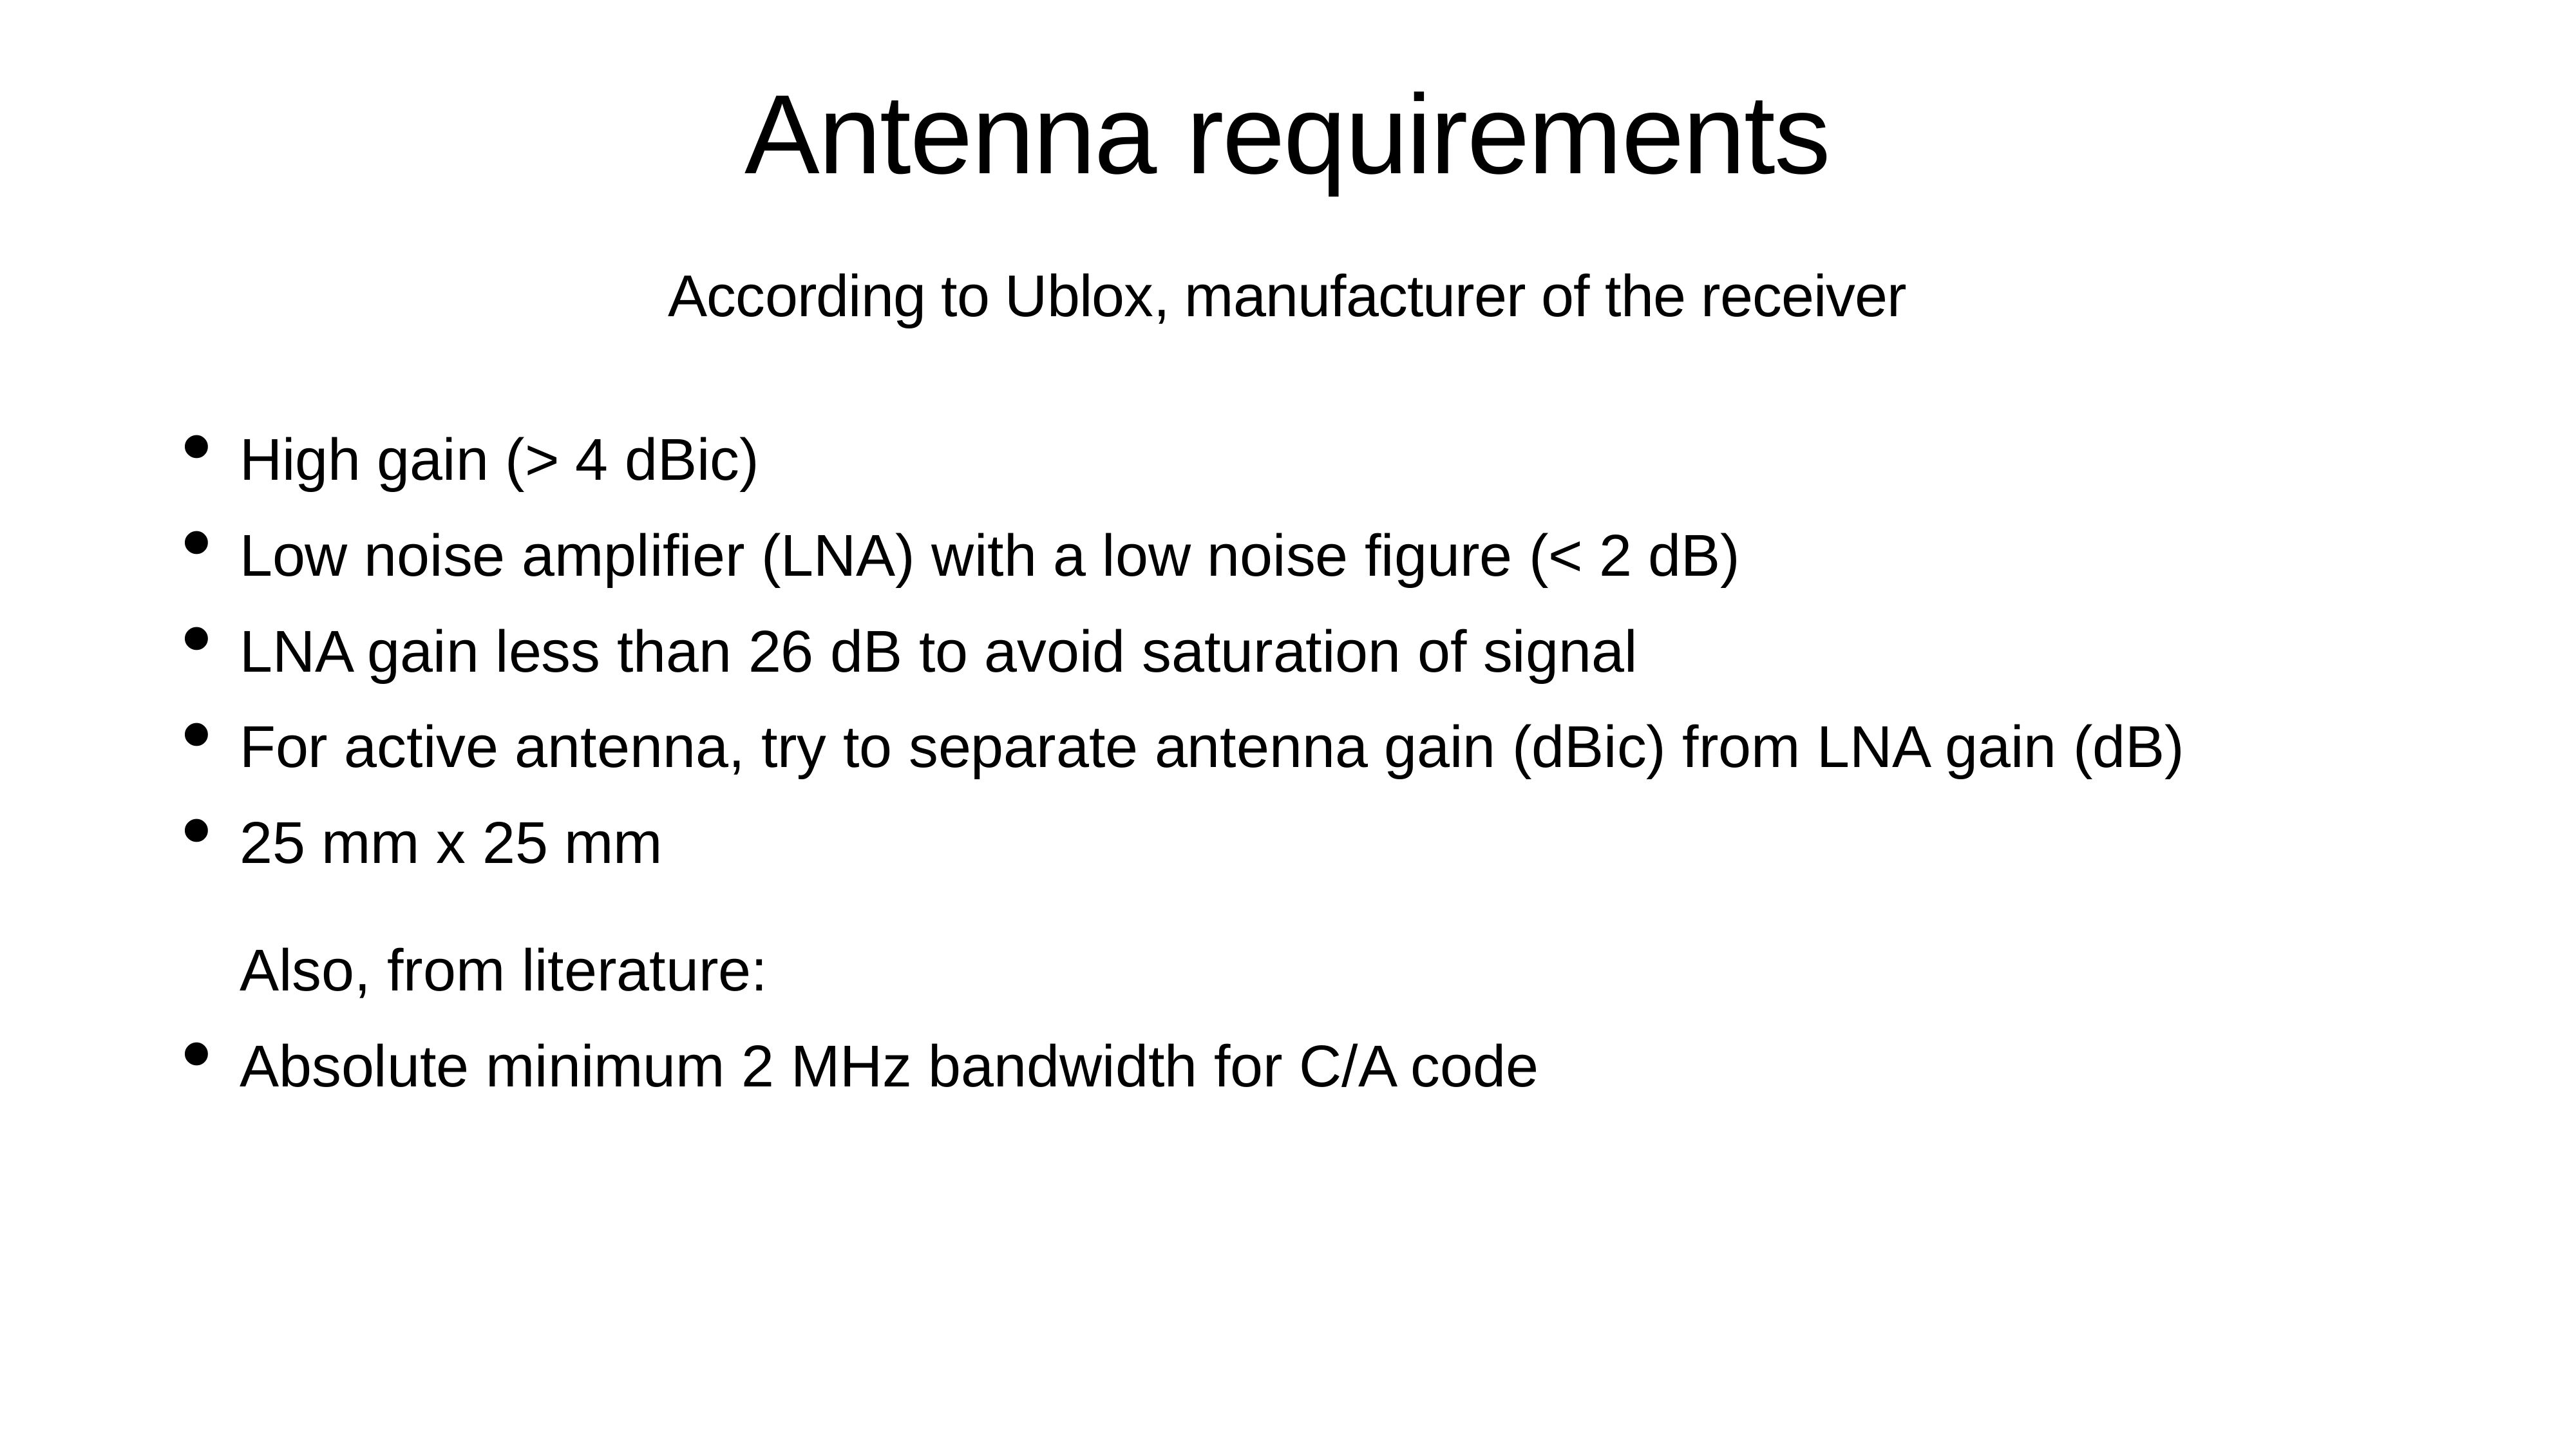

# Antenna requirements
According to Ublox, manufacturer of the receiver
High gain (> 4 dBic)
Low noise amplifier (LNA) with a low noise figure (< 2 dB)
LNA gain less than 26 dB to avoid saturation of signal
For active antenna, try to separate antenna gain (dBic) from LNA gain (dB)
25 mm x 25 mm
Also, from literature:
Absolute minimum 2 MHz bandwidth for C/A code